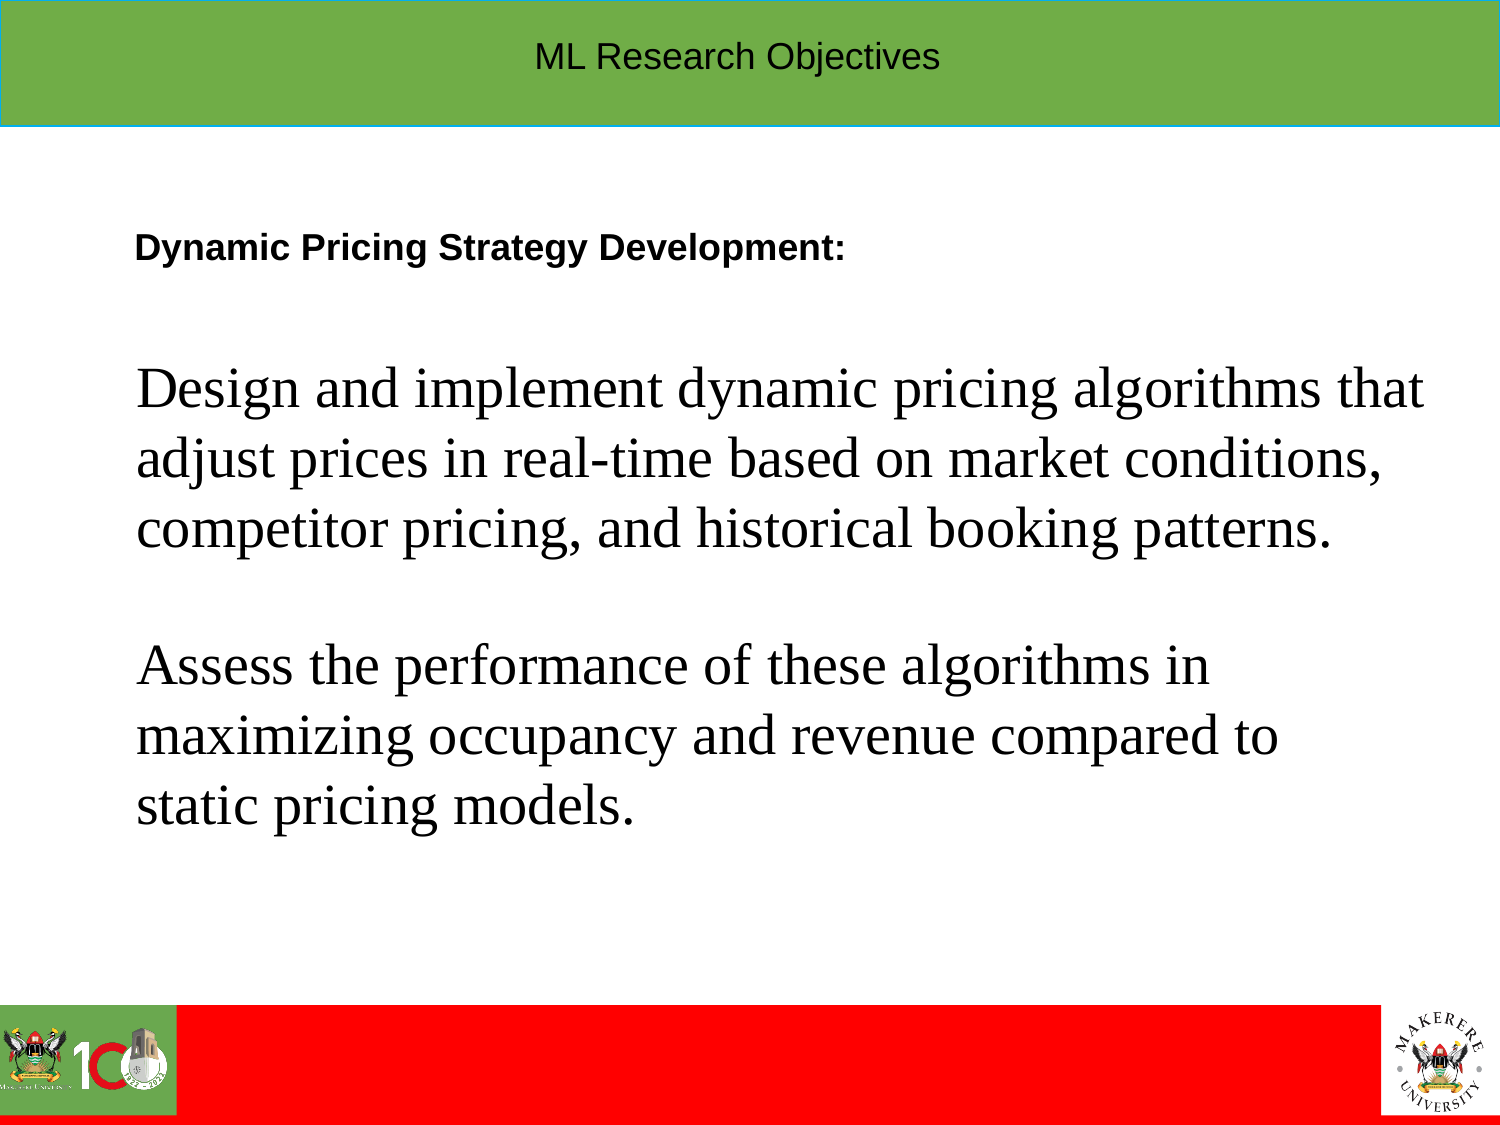

ML Research Objectives
Dynamic Pricing Strategy Development:
Design and implement dynamic pricing algorithms that adjust prices in real-time based on market conditions, competitor pricing, and historical booking patterns.

Assess the performance of these algorithms in maximizing occupancy and revenue compared to static pricing models.